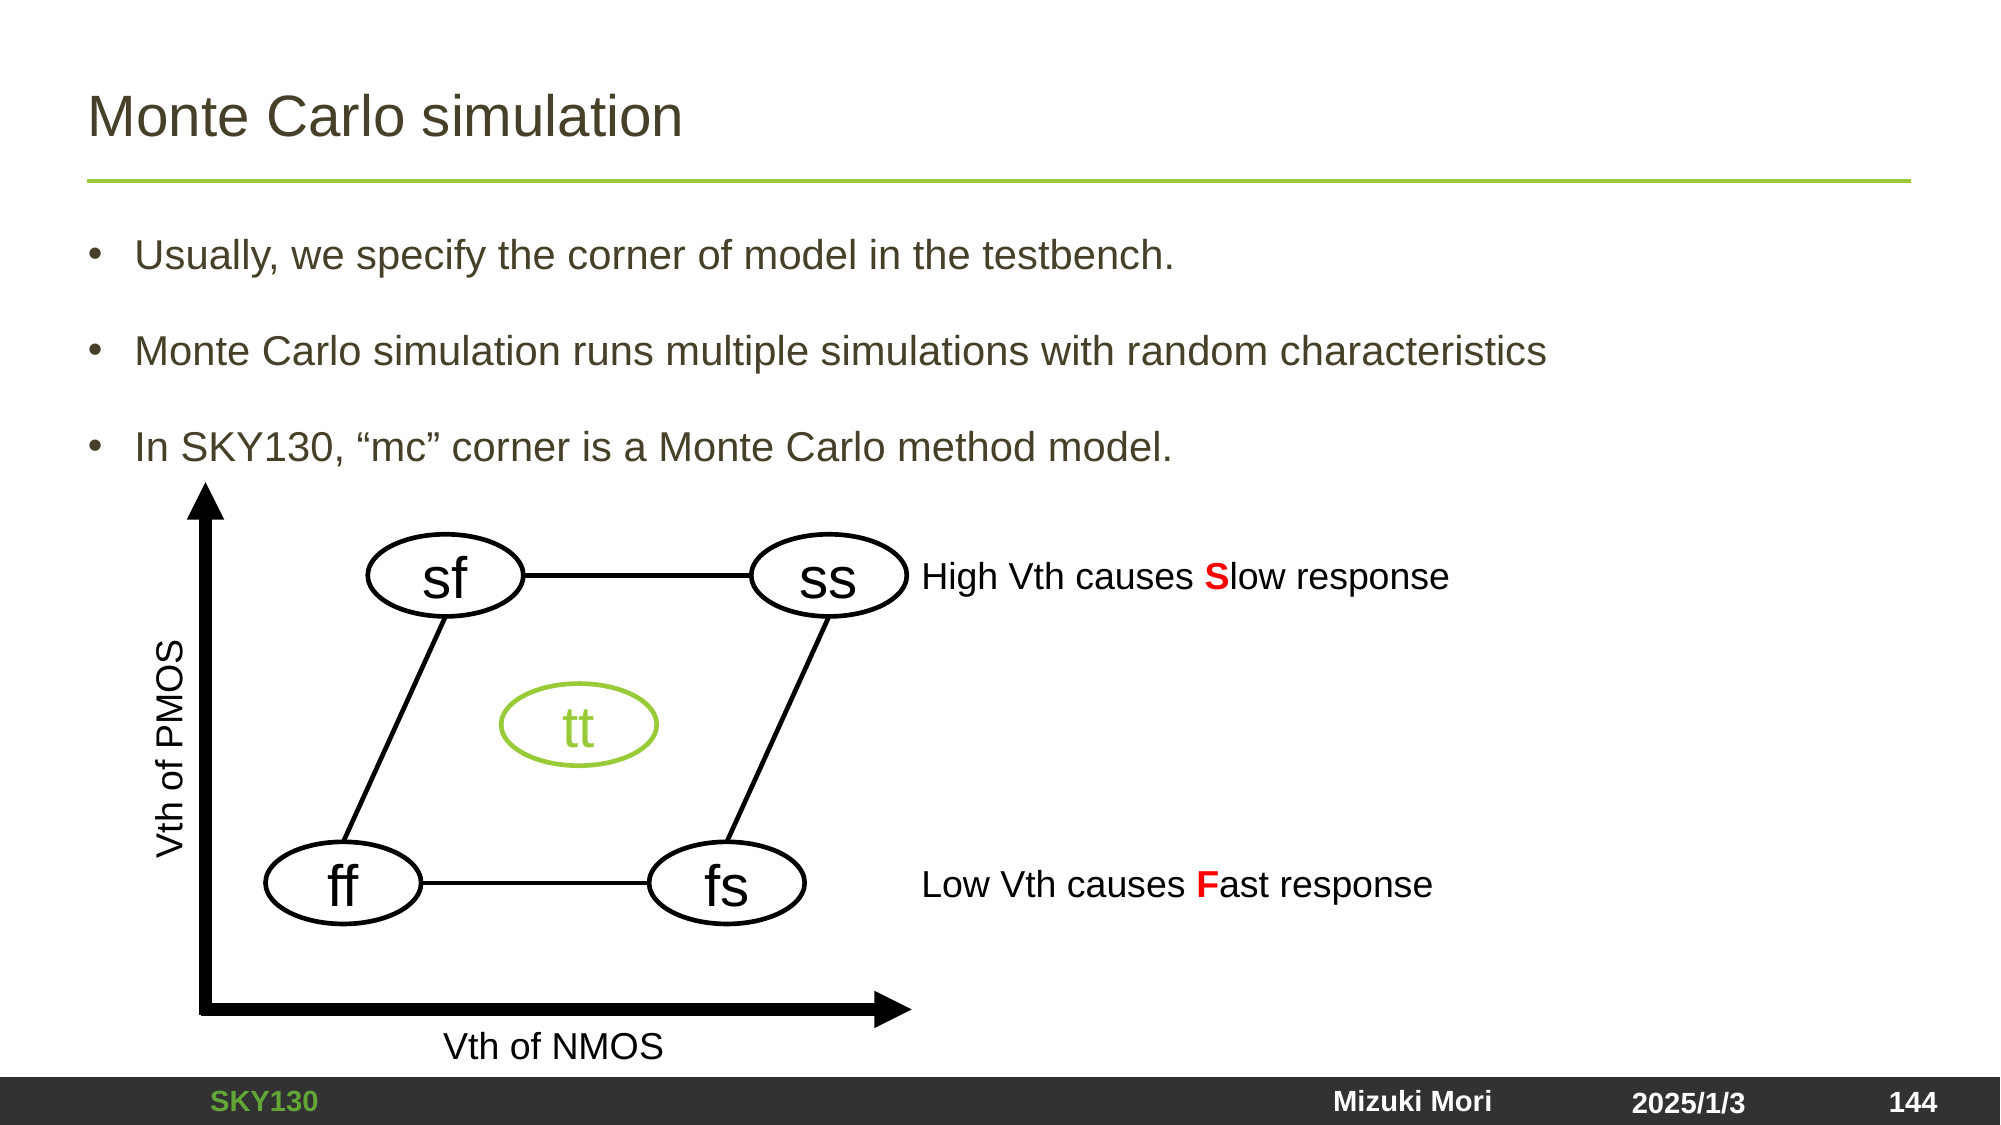

# Monte Carlo simulation
Usually, we specify the corner of model in the testbench.
Monte Carlo simulation runs multiple simulations with random characteristics
In SKY130, “mc” corner is a Monte Carlo method model.
sf
ss
High Vth causes Slow response
tt
Vth of PMOS
ff
fs
Low Vth causes Fast response
Vth of NMOS
144
2025/1/3